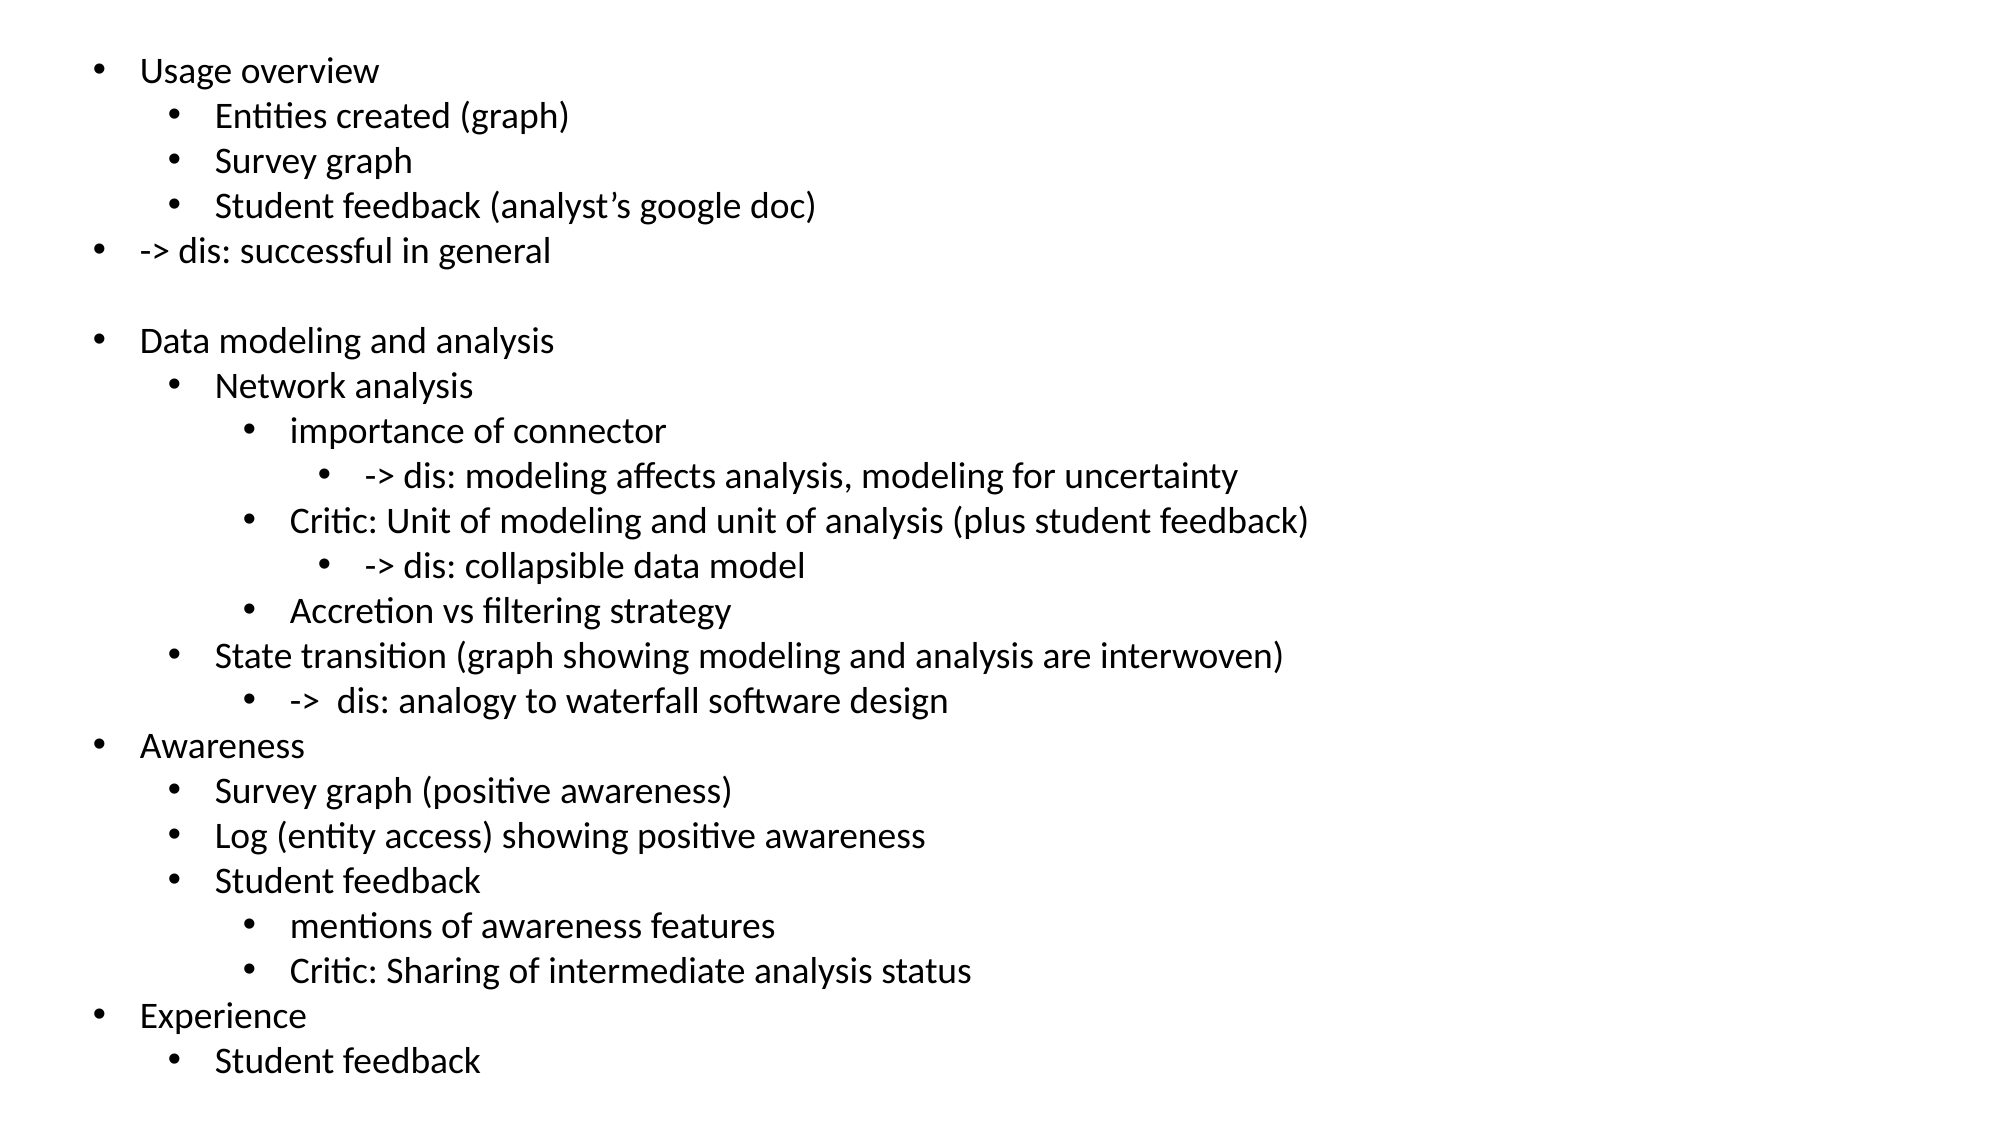

Usage overview
Entities created (graph)
Survey graph
Student feedback (analyst’s google doc)
-> dis: successful in general

Data modeling and analysis
Network analysis
importance of connector
-> dis: modeling affects analysis, modeling for uncertainty
Critic: Unit of modeling and unit of analysis (plus student feedback)
-> dis: collapsible data model
Accretion vs filtering strategy
State transition (graph showing modeling and analysis are interwoven)
->  dis: analogy to waterfall software design
Awareness
Survey graph (positive awareness)
Log (entity access) showing positive awareness
Student feedback
mentions of awareness features
Critic: Sharing of intermediate analysis status
Experience
Student feedback